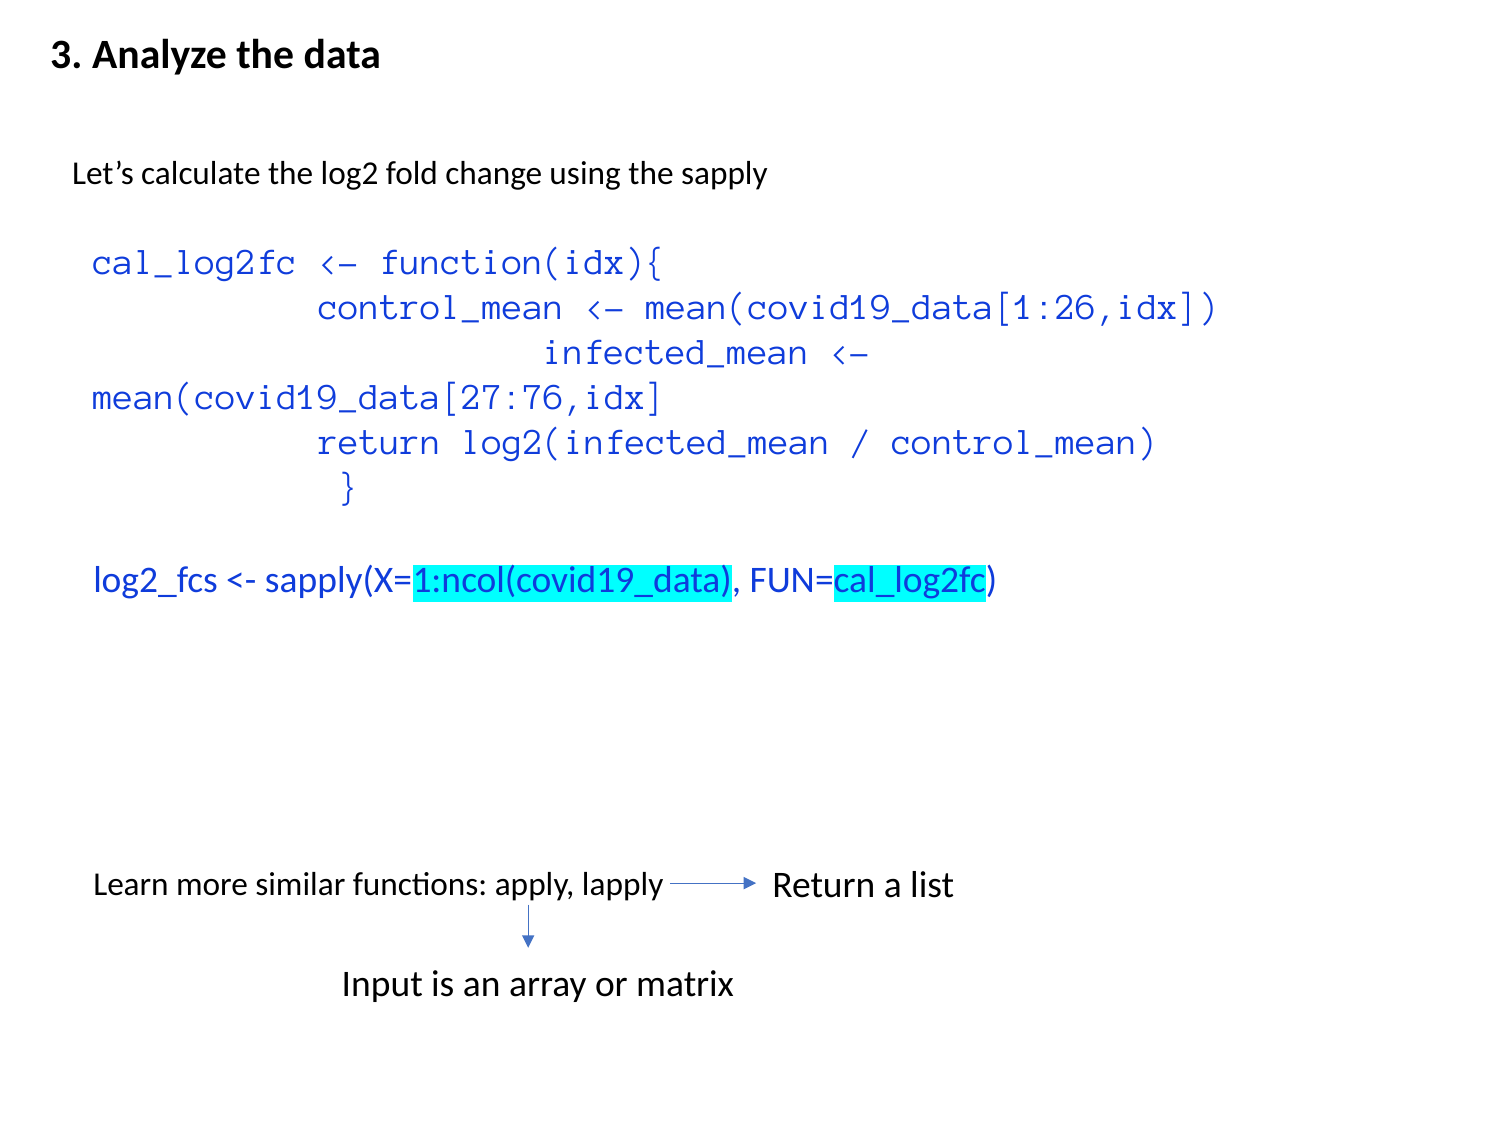

3. Analyze the data
Let’s calculate the log2 fold change using the sapply
cal_log2fc <- function(idx){
           control_mean <- mean(covid19_data[1:26,idx])
			infected_mean <- mean(covid19_data[27:76,idx]
           return log2(infected_mean / control_mean)                           }
log2_fcs <- sapply(X=1:ncol(covid19_data), FUN=cal_log2fc)
Learn more similar functions: apply, lapply
Return a list
Input is an array or matrix